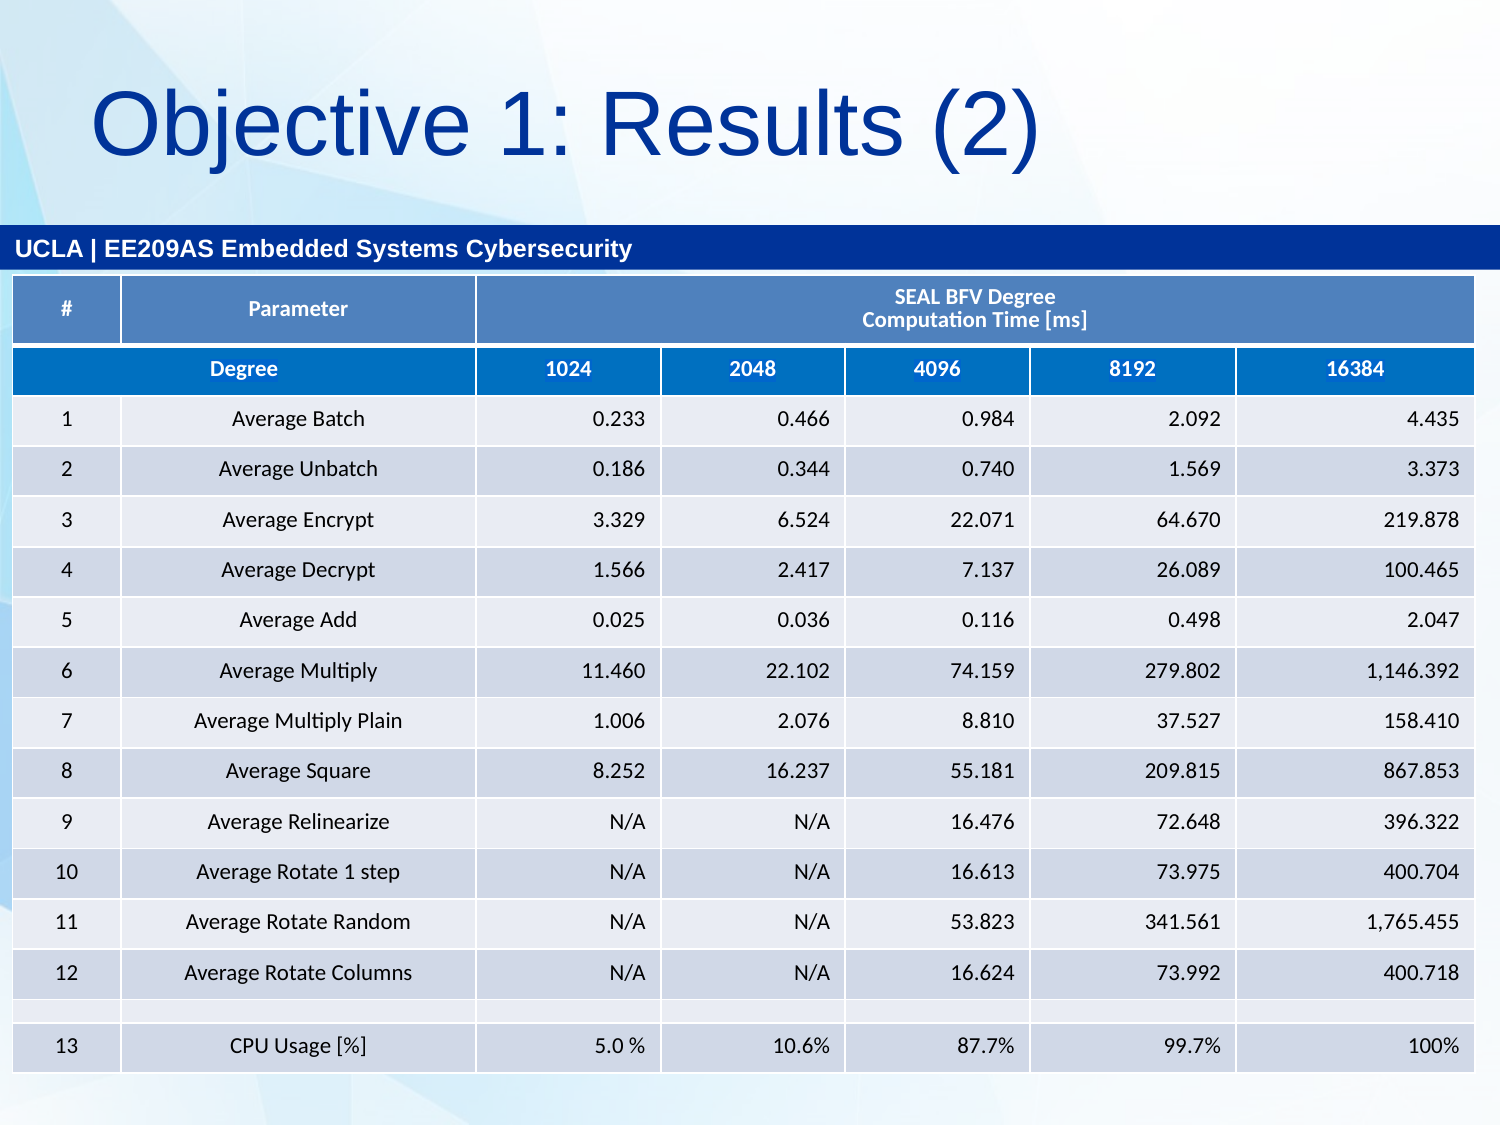

# Objective 1: Results (2)
| # | Parameter | SEAL BFV Degree Computation Time [ms] |  |  |  |  |
| --- | --- | --- | --- | --- | --- | --- |
| Degree |  | 1024 | 2048 | 4096 | 8192 | 16384 |
| 1 | Average Batch | 0.233 | 0.466 | 0.984 | 2.092 | 4.435 |
| 2 | Average Unbatch | 0.186 | 0.344 | 0.740 | 1.569 | 3.373 |
| 3 | Average Encrypt | 3.329 | 6.524 | 22.071 | 64.670 | 219.878 |
| 4 | Average Decrypt | 1.566 | 2.417 | 7.137 | 26.089 | 100.465 |
| 5 | Average Add | 0.025 | 0.036 | 0.116 | 0.498 | 2.047 |
| 6 | Average Multiply | 11.460 | 22.102 | 74.159 | 279.802 | 1,146.392 |
| 7 | Average Multiply Plain | 1.006 | 2.076 | 8.810 | 37.527 | 158.410 |
| 8 | Average Square | 8.252 | 16.237 | 55.181 | 209.815 | 867.853 |
| 9 | Average Relinearize | N/A | N/A | 16.476 | 72.648 | 396.322 |
| 10 | Average Rotate 1 step | N/A | N/A | 16.613 | 73.975 | 400.704 |
| 11 | Average Rotate Random | N/A | N/A | 53.823 | 341.561 | 1,765.455 |
| 12 | Average Rotate Columns | N/A | N/A | 16.624 | 73.992 | 400.718 |
|  |  |  |  |  |  |  |
| 13 | CPU Usage [%] | 5.0 % | 10.6% | 87.7% | 99.7% | 100% |